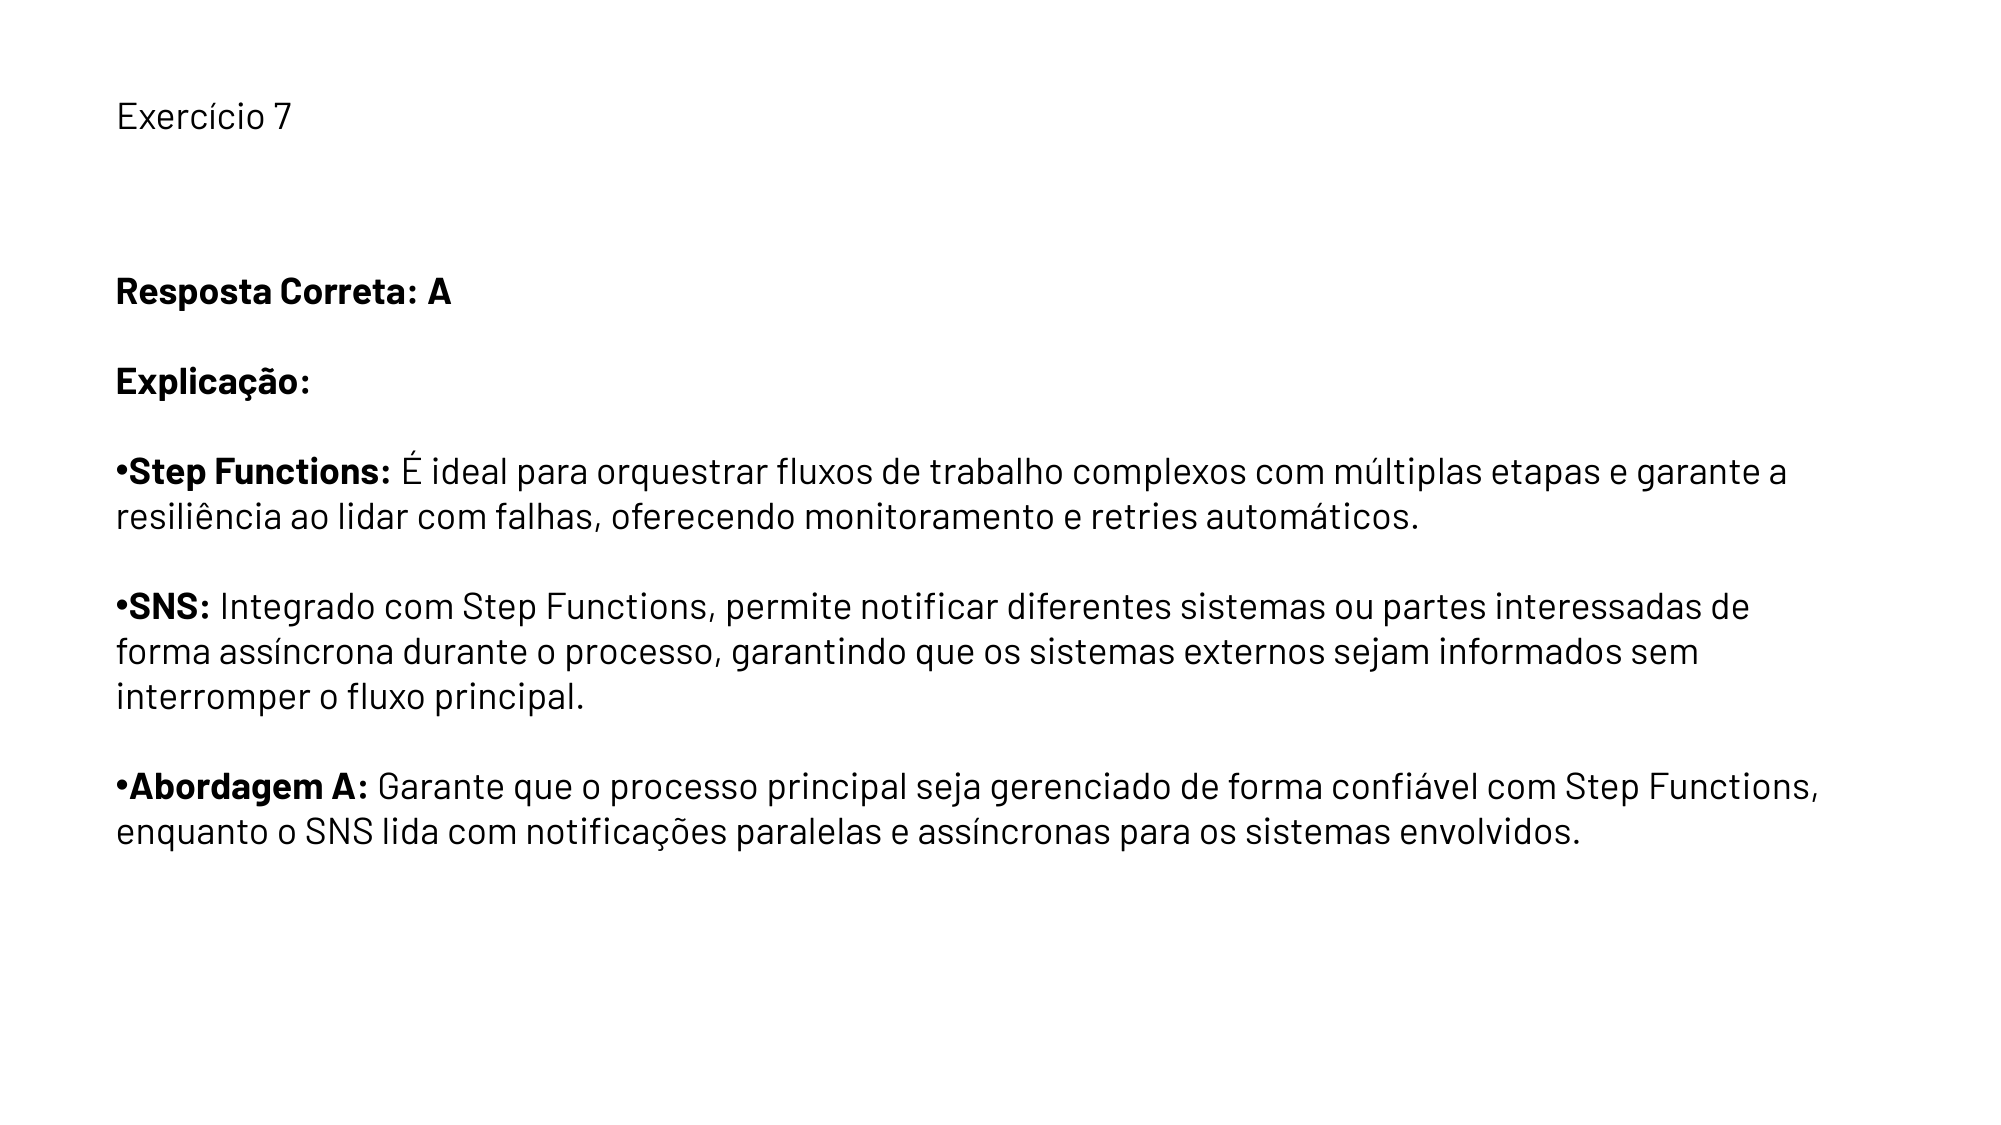

Exercício 7
Resposta Correta: A

Explicação:

Step Functions: É ideal para orquestrar fluxos de trabalho complexos com múltiplas etapas e garante a resiliência ao lidar com falhas, oferecendo monitoramento e retries automáticos.

SNS: Integrado com Step Functions, permite notificar diferentes sistemas ou partes interessadas de forma assíncrona durante o processo, garantindo que os sistemas externos sejam informados sem interromper o fluxo principal.

Abordagem A: Garante que o processo principal seja gerenciado de forma confiável com Step Functions, enquanto o SNS lida com notificações paralelas e assíncronas para os sistemas envolvidos.